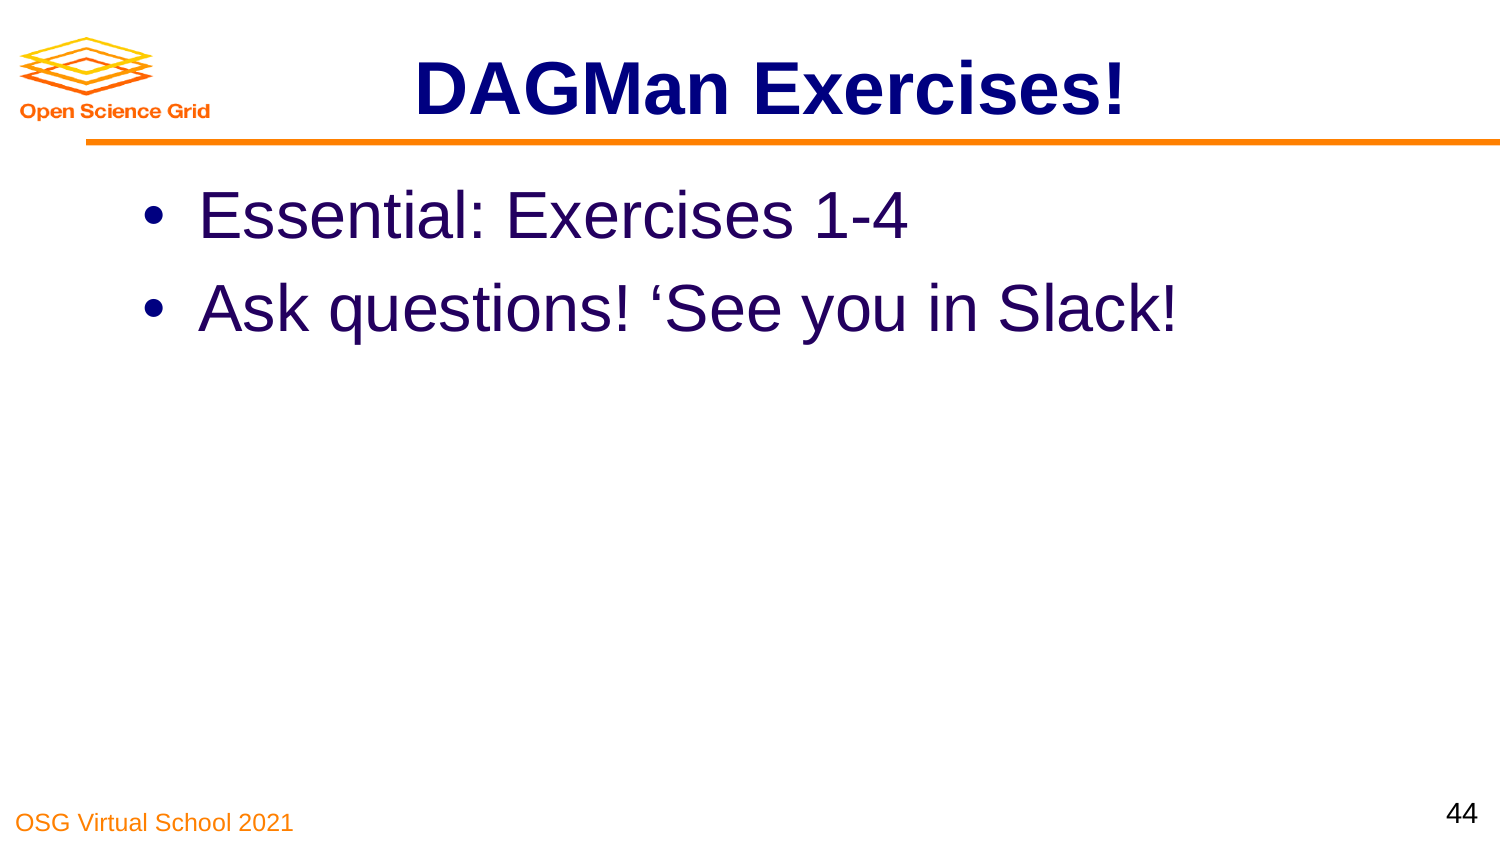

# DAGMan Exercises!
Essential: Exercises 1-4
Ask questions! ‘See you in Slack!
44